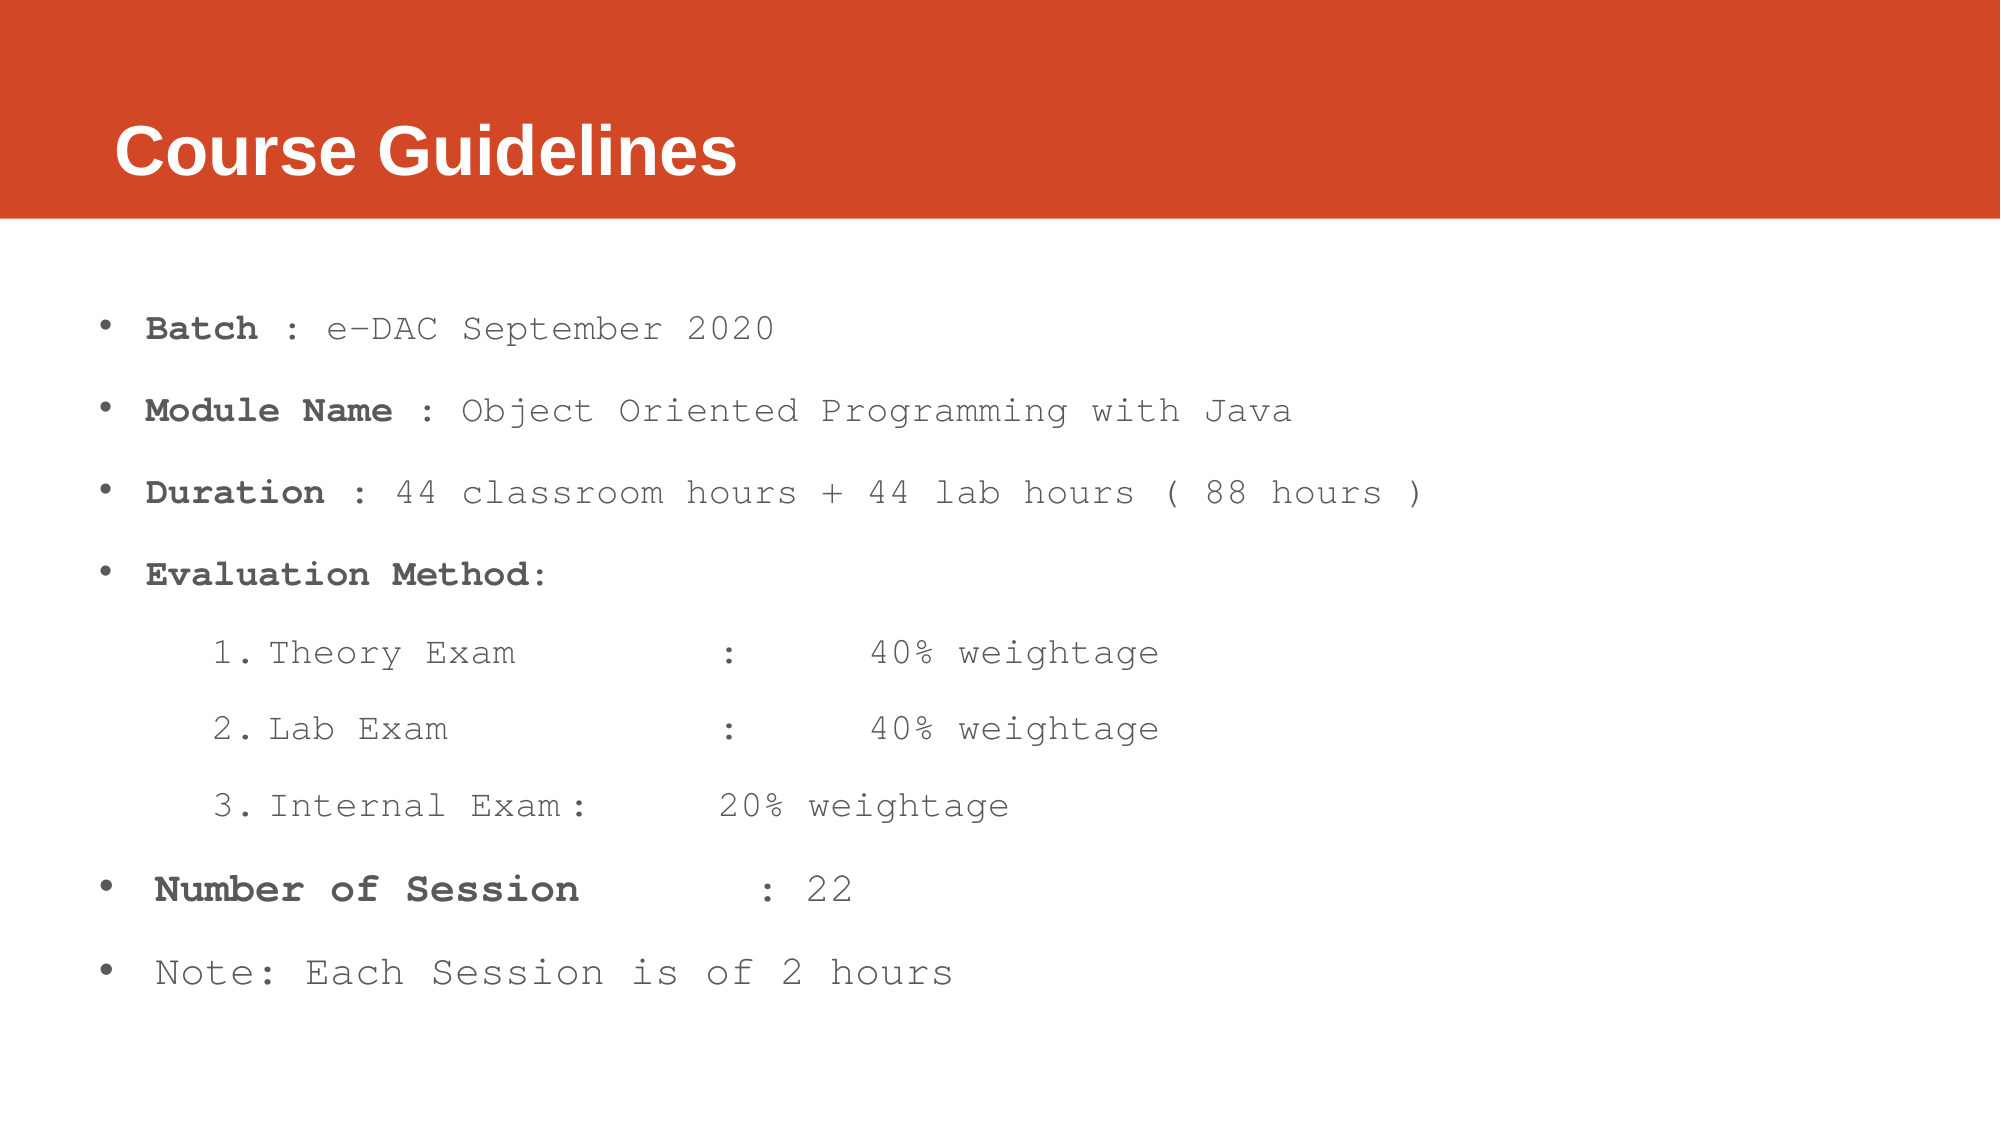

# Course Guidelines
Batch : e-DAC September 2020
Module Name : Object Oriented Programming with Java
Duration : 44 classroom hours + 44 lab hours ( 88 hours )
Evaluation Method:
Theory Exam		:	40% weightage
Lab Exam		:	40% weightage
Internal Exam	:	20% weightage
Number of Session 	: 22
Note: Each Session is of 2 hours